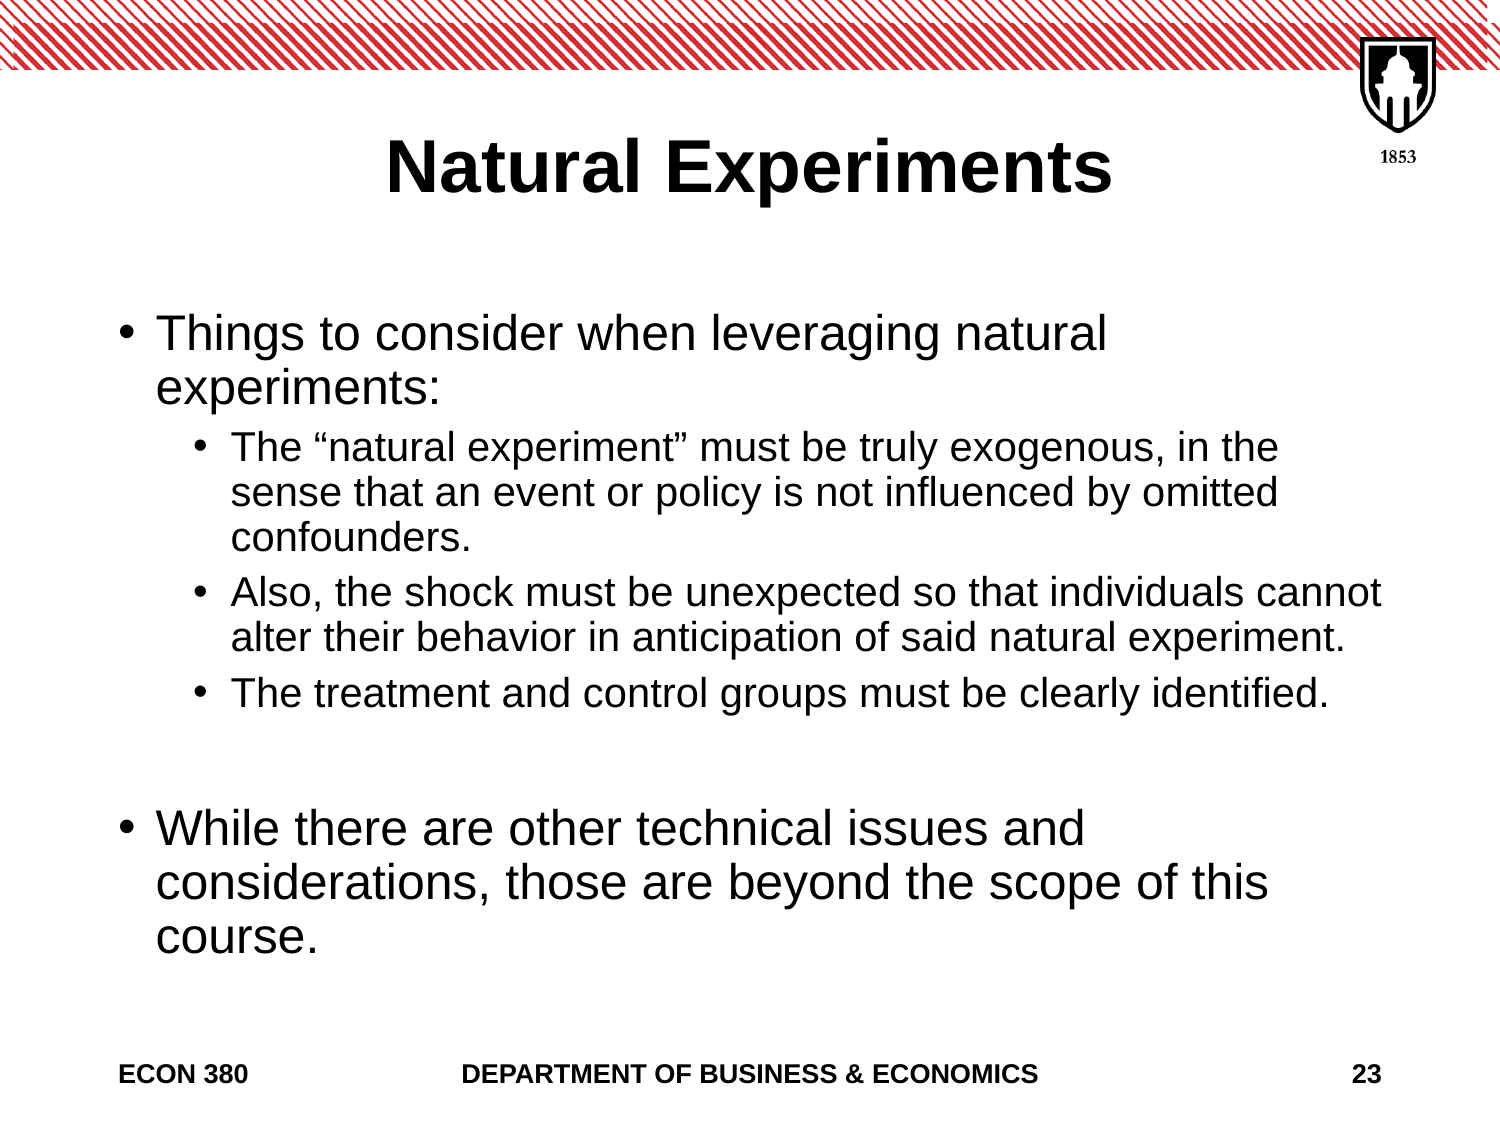

# Natural Experiments
Things to consider when leveraging natural experiments:
The “natural experiment” must be truly exogenous, in the sense that an event or policy is not influenced by omitted confounders.
Also, the shock must be unexpected so that individuals cannot alter their behavior in anticipation of said natural experiment.
The treatment and control groups must be clearly identified.

While there are other technical issues and considerations, those are beyond the scope of this course.

ECON 380
DEPARTMENT OF BUSINESS & ECONOMICS
23